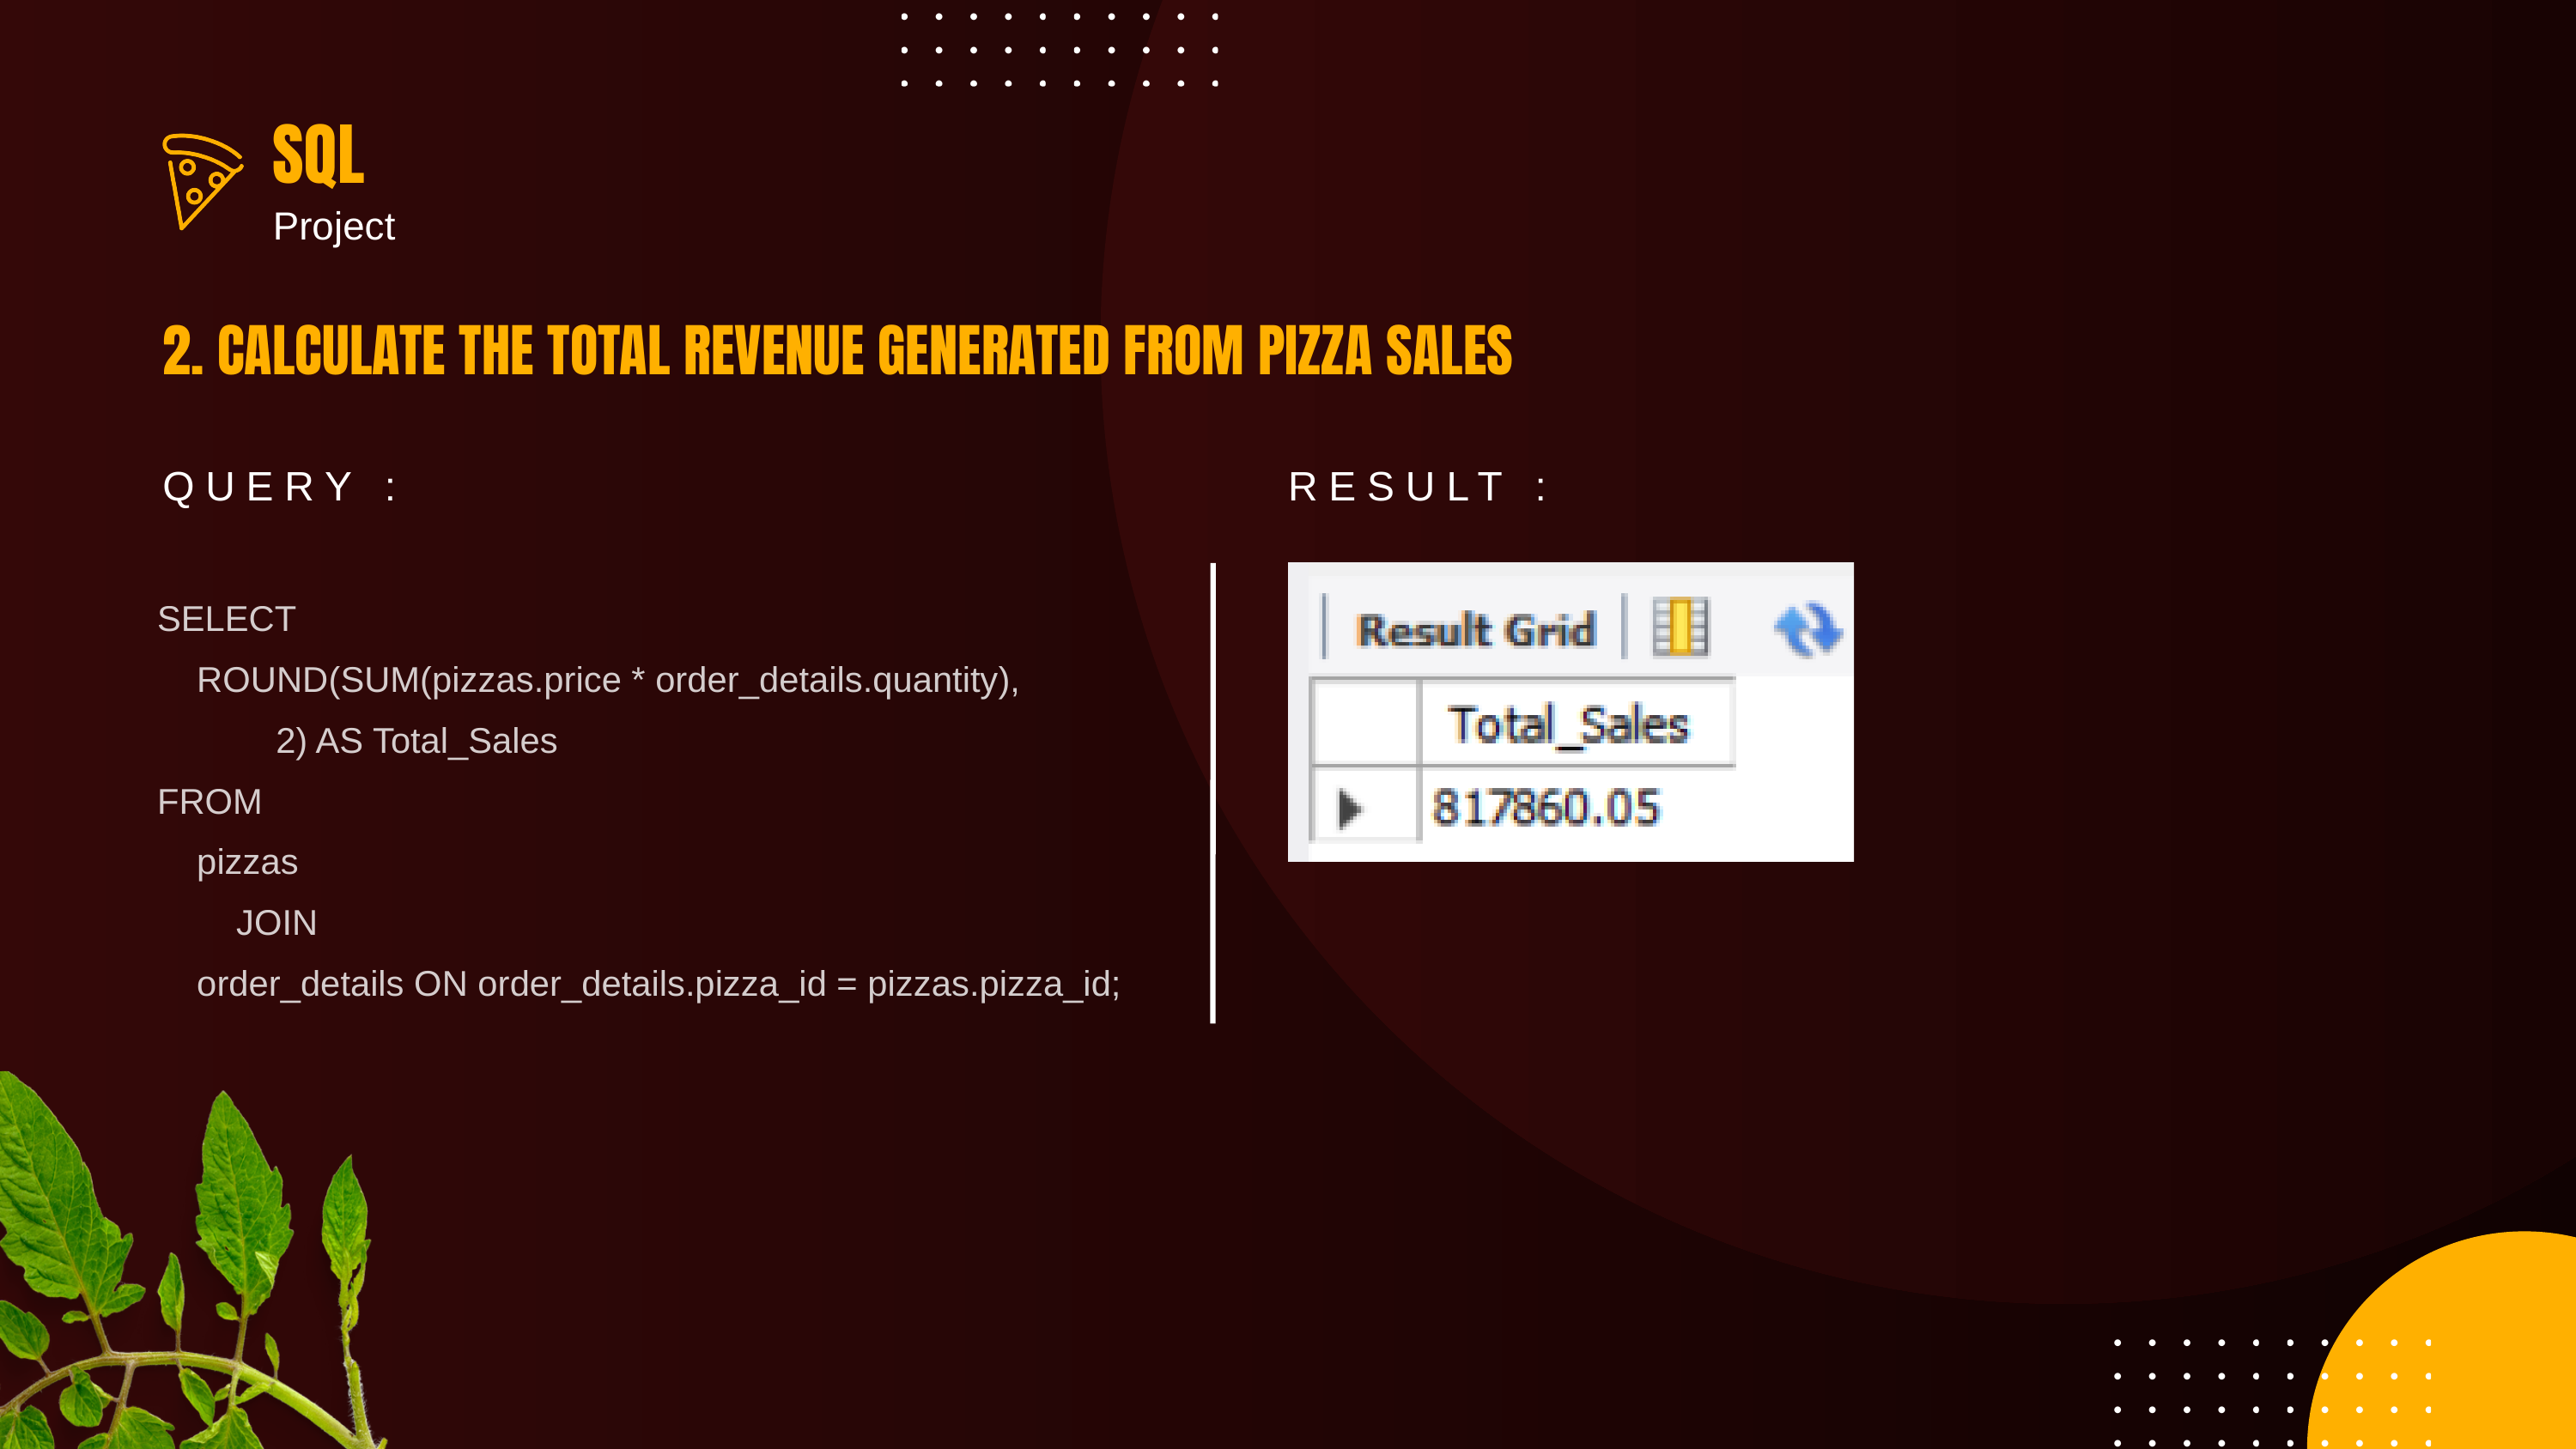

SQL

Project
2. CALCULATE THE TOTAL REVENUE GENERATED FROM PIZZA SALES
QUERY :
RESULT :

SELECT
    ROUND(SUM(pizzas.price * order_details.quantity),
            2) AS Total_Sales
FROM
    pizzas
        JOIN
    order_details ON order_details.pizza_id = pizzas.pizza_id;